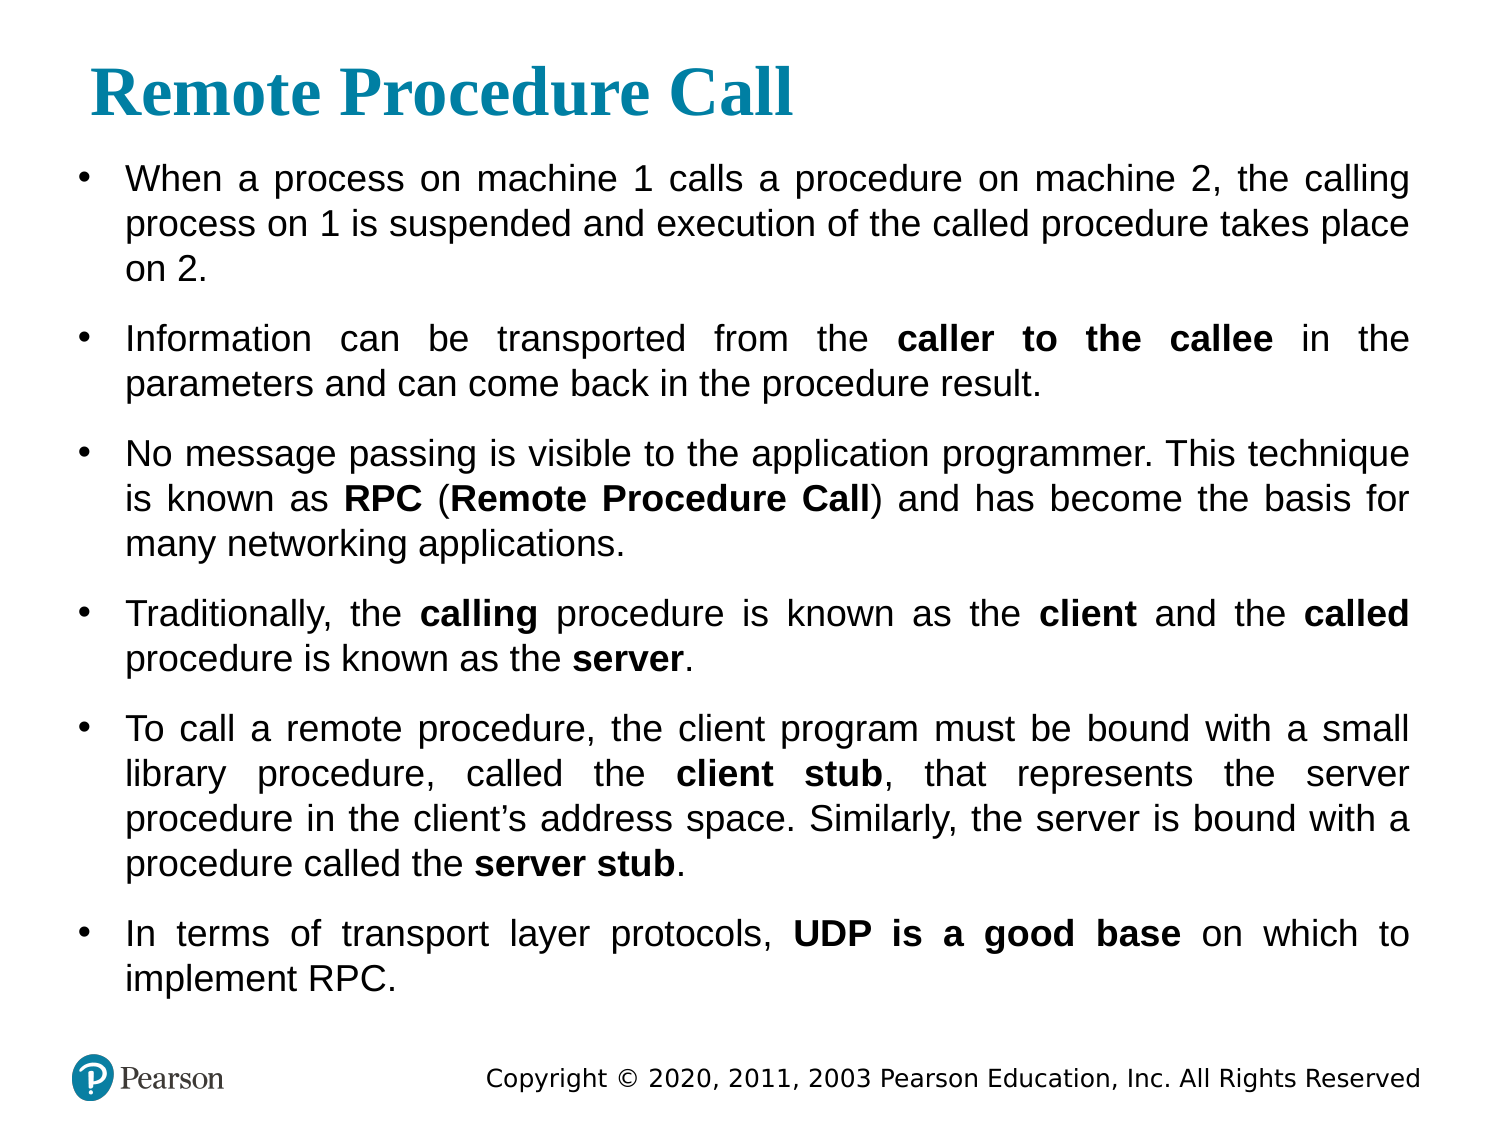

# Remote Procedure Call
When a process on machine 1 calls a procedure on machine 2, the calling process on 1 is suspended and execution of the called procedure takes place on 2.
Information can be transported from the caller to the callee in the parameters and can come back in the procedure result.
No message passing is visible to the application programmer. This technique is known as RPC (Remote Procedure Call) and has become the basis for many networking applications.
Traditionally, the calling procedure is known as the client and the called procedure is known as the server.
To call a remote procedure, the client program must be bound with a small library procedure, called the client stub, that represents the server procedure in the client’s address space. Similarly, the server is bound with a procedure called the server stub.
In terms of transport layer protocols, UDP is a good base on which to implement RPC.